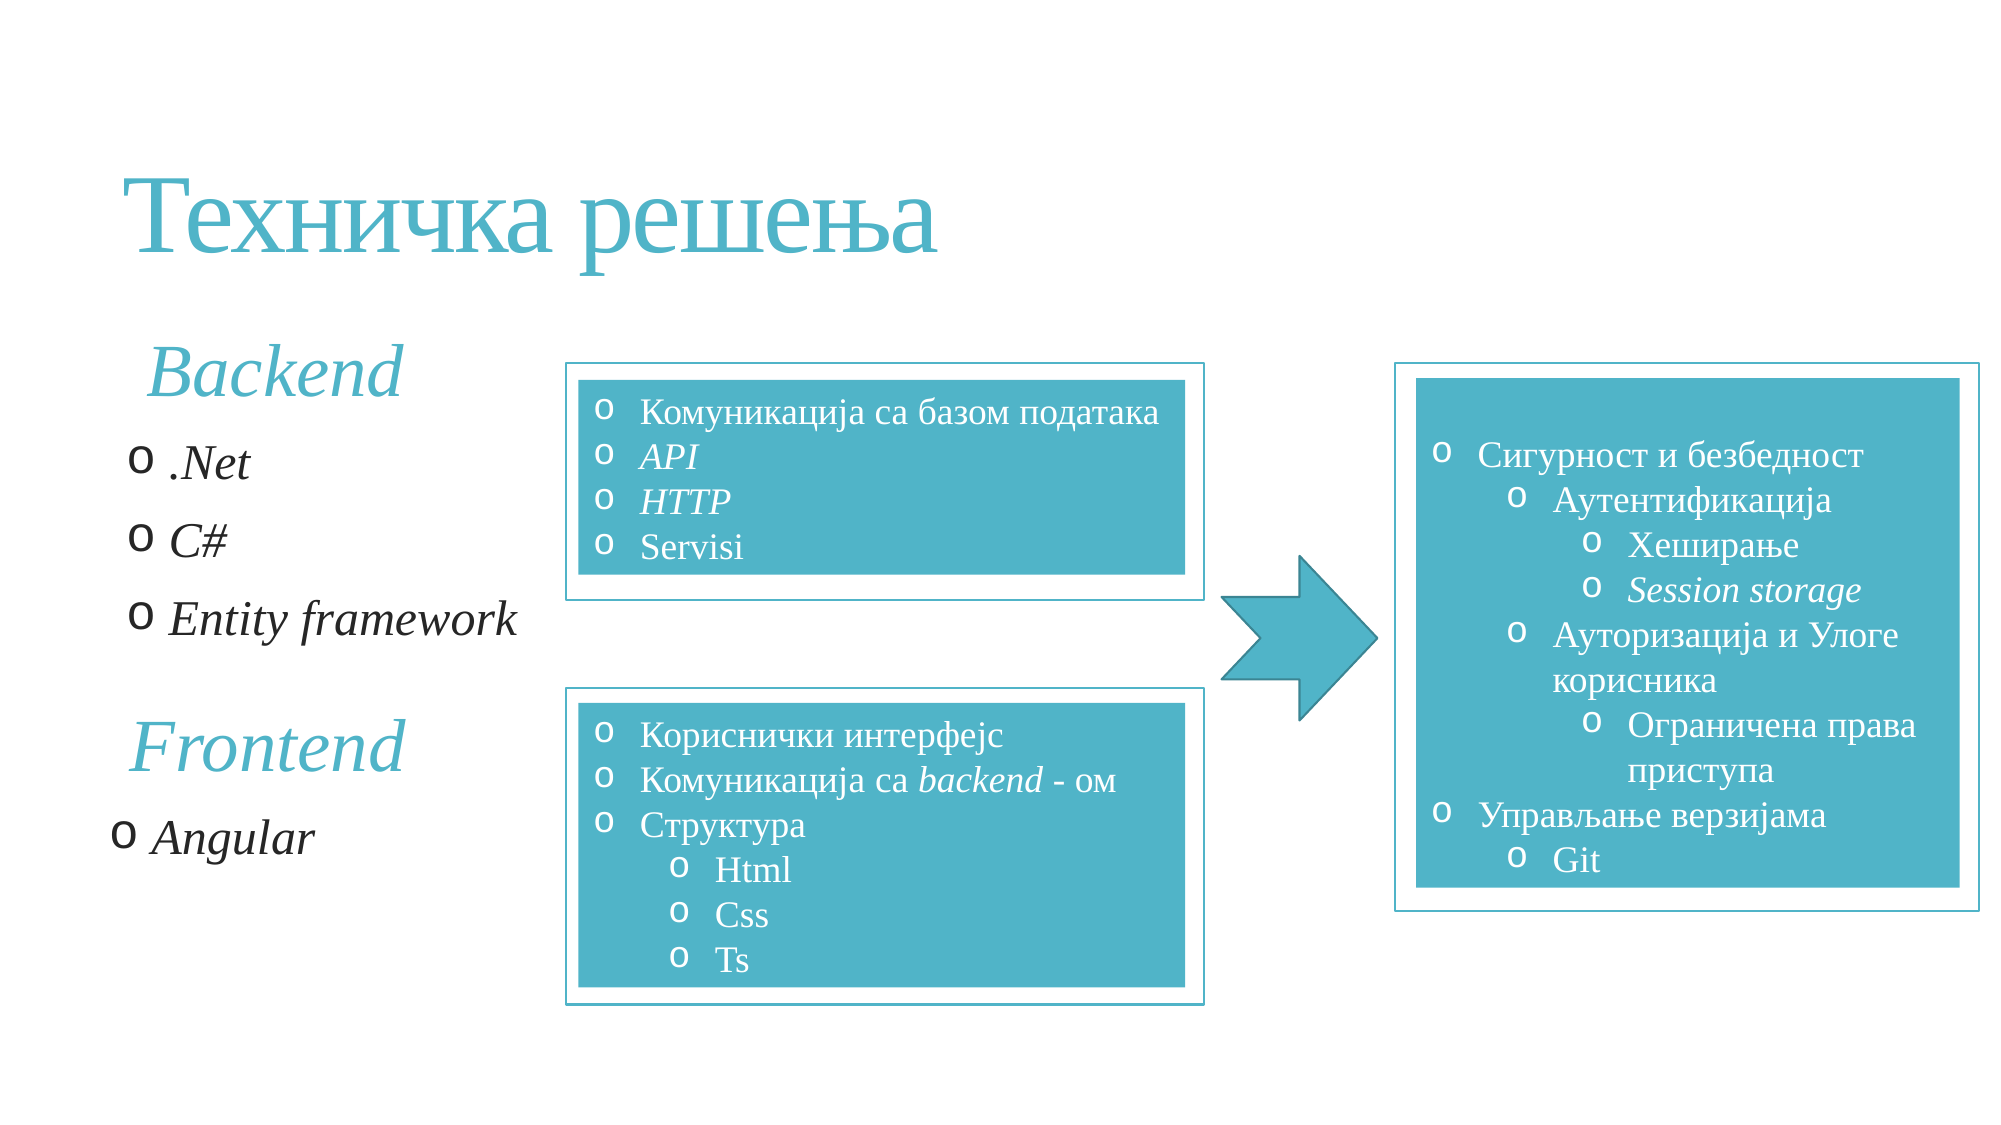

# Техничка решења
Backend
 .Net
 C#
 Entity framework

Сигурност и безбедност
Аутентификација
Хеширање
Session storage
Ауторизација и Улоге корисника
Ограничена права приступа
Управљање верзијама
Git
Комуникација са базом података
API
HTTP
Servisi

Frontend
 Angular
Кориснички интерфејс
Комуникација са backend - ом
Структура
Html
Css
Ts